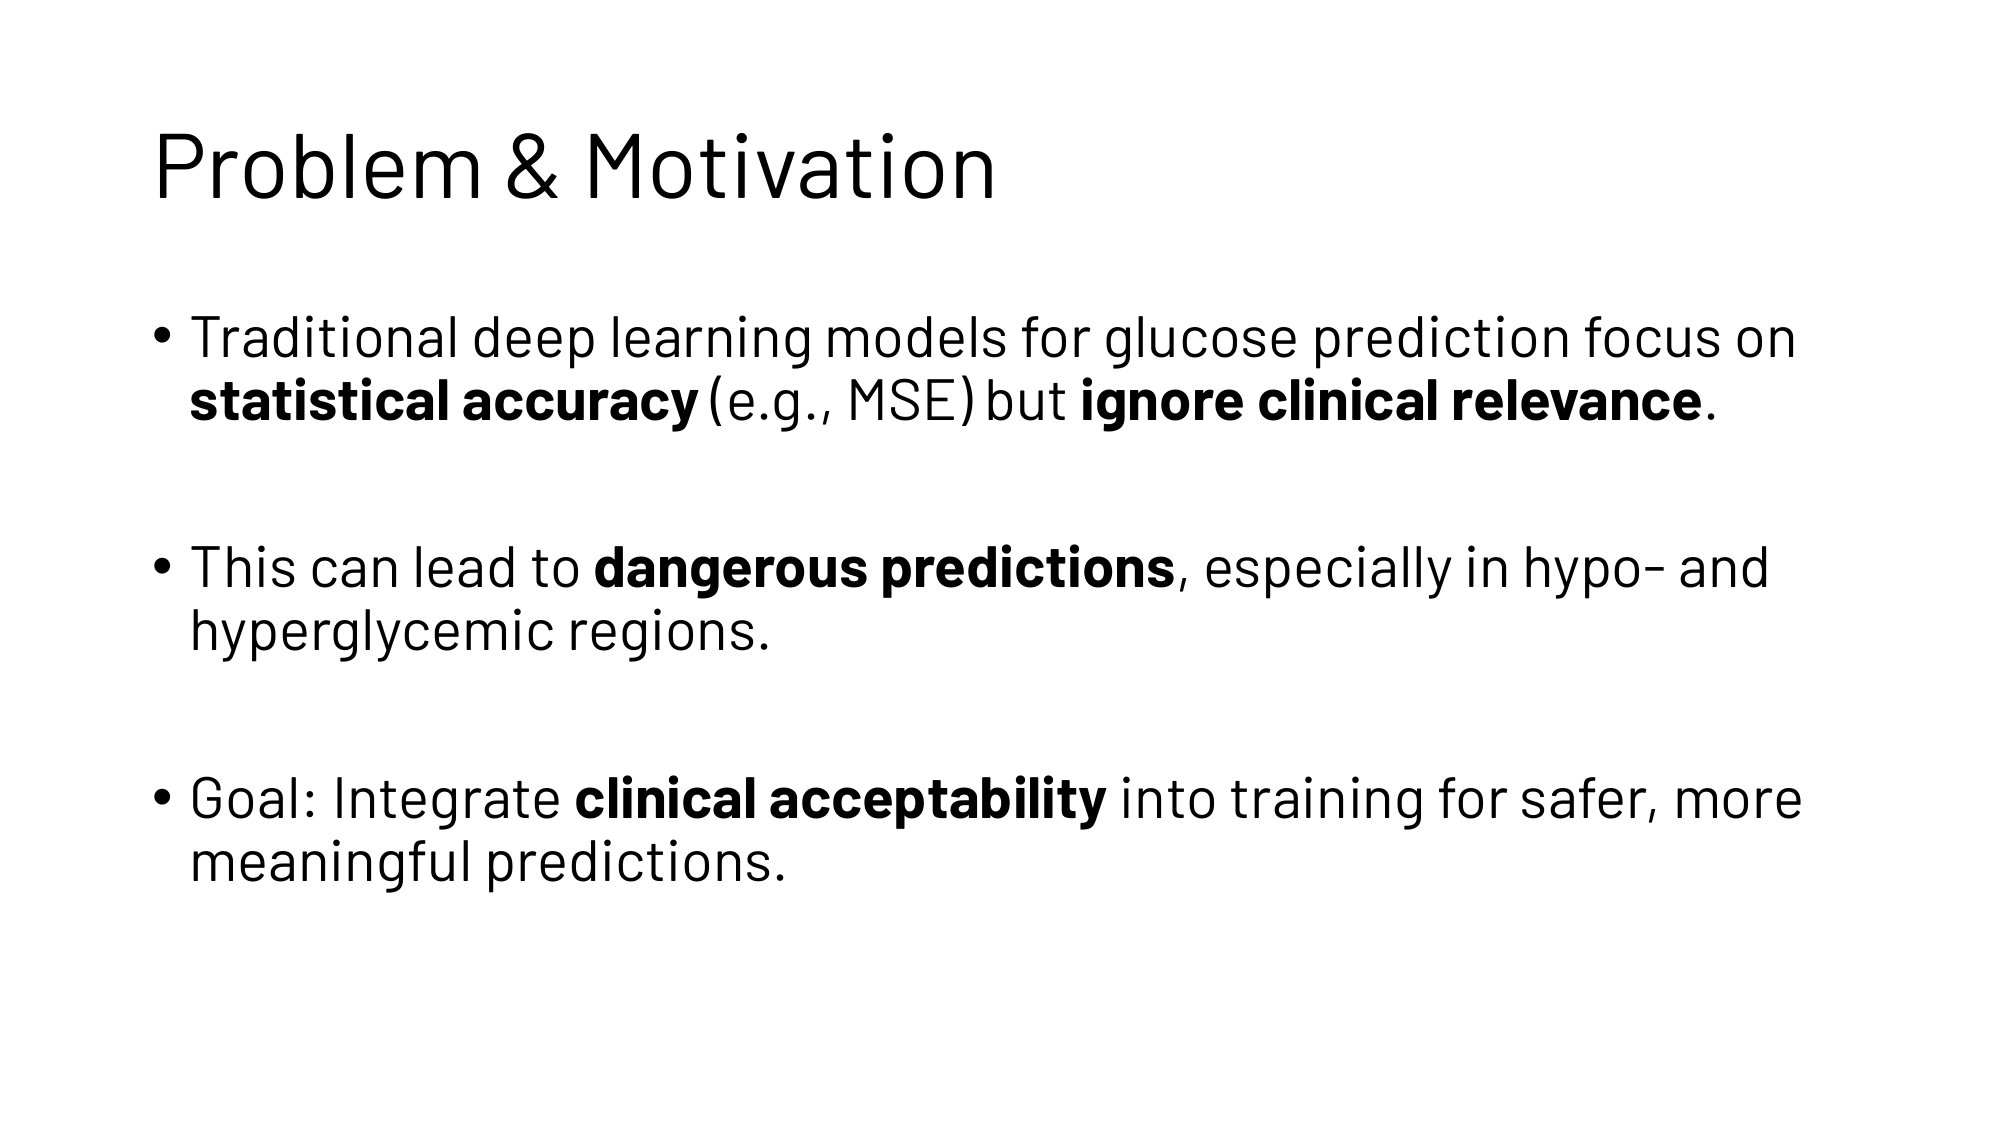

# Problem & Motivation
Traditional deep learning models for glucose prediction focus on statistical accuracy (e.g., MSE) but ignore clinical relevance.

This can lead to dangerous predictions, especially in hypo- and hyperglycemic regions.

Goal: Integrate clinical acceptability into training for safer, more meaningful predictions.